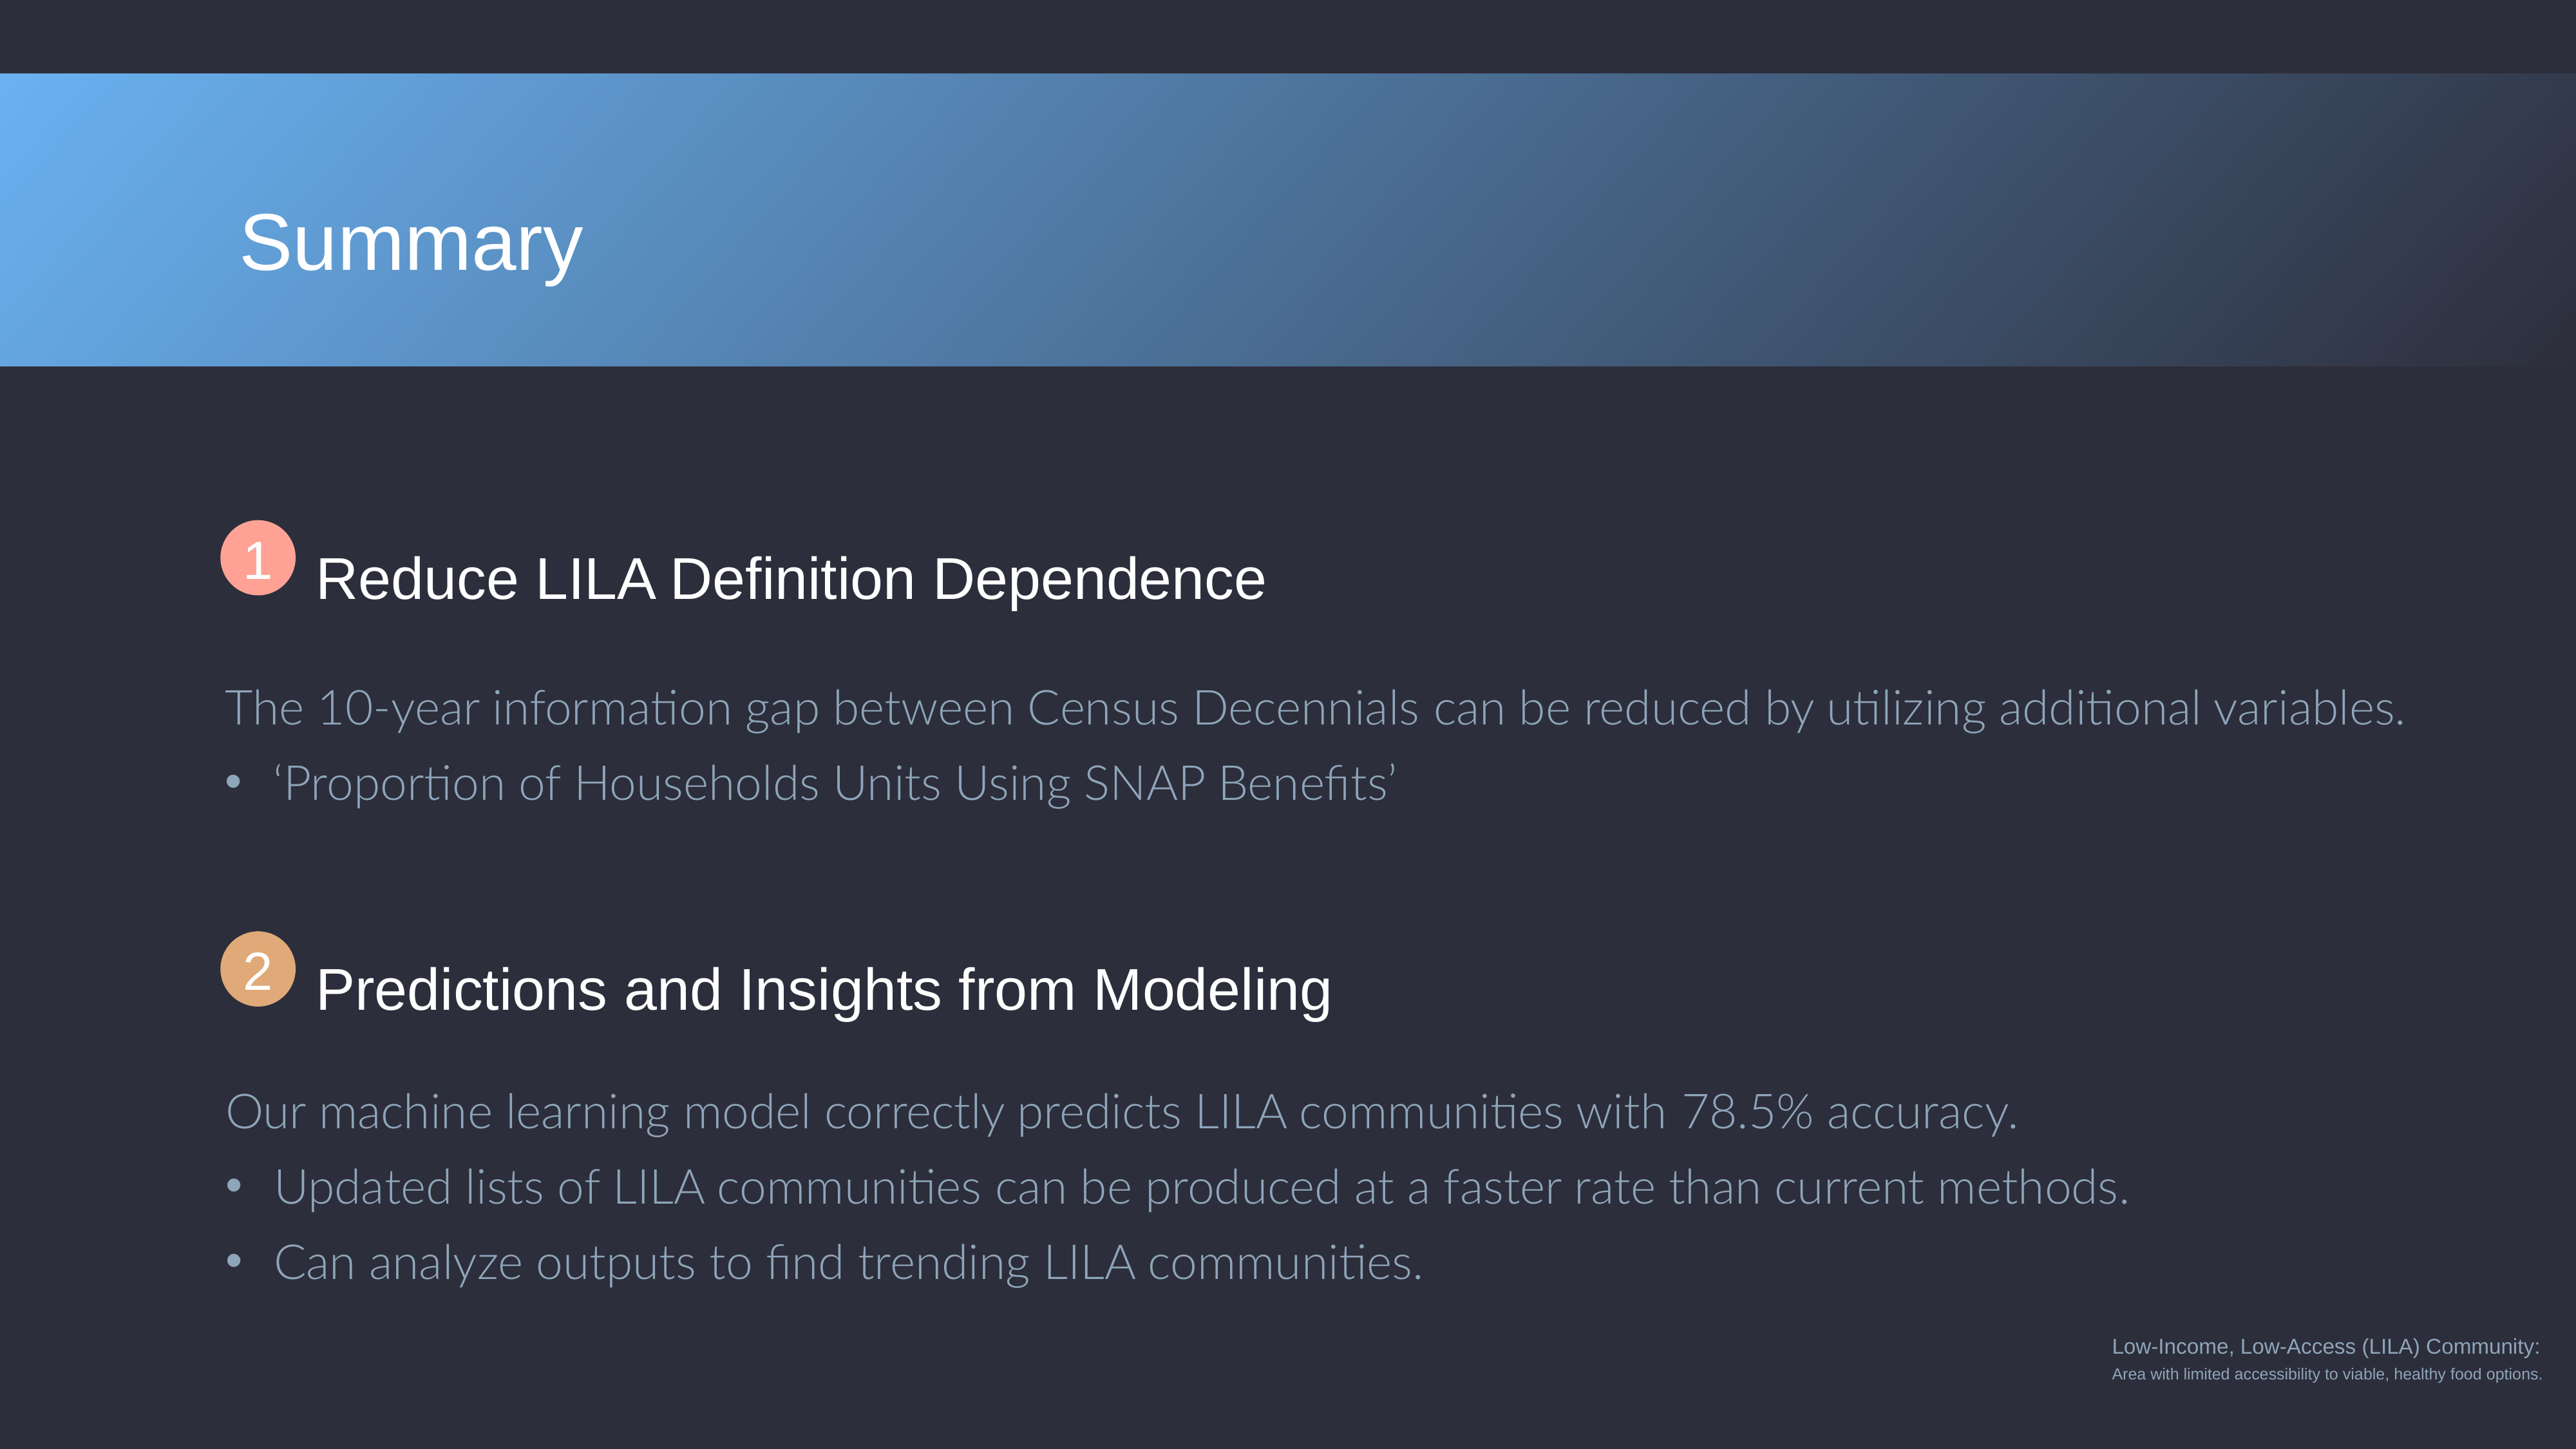

Summary
1
Reduce LILA Definition Dependence
The 10-year information gap between Census Decennials can be reduced by utilizing additional variables.
‘Proportion of Households Units Using SNAP Benefits’
2
Predictions and Insights from Modeling
Our machine learning model correctly predicts LILA communities with 78.5% accuracy.
Updated lists of LILA communities can be produced at a faster rate than current methods.
Can analyze outputs to find trending LILA communities.
Low-Income, Low-Access (LILA) Community:
Area with limited accessibility to viable, healthy food options.